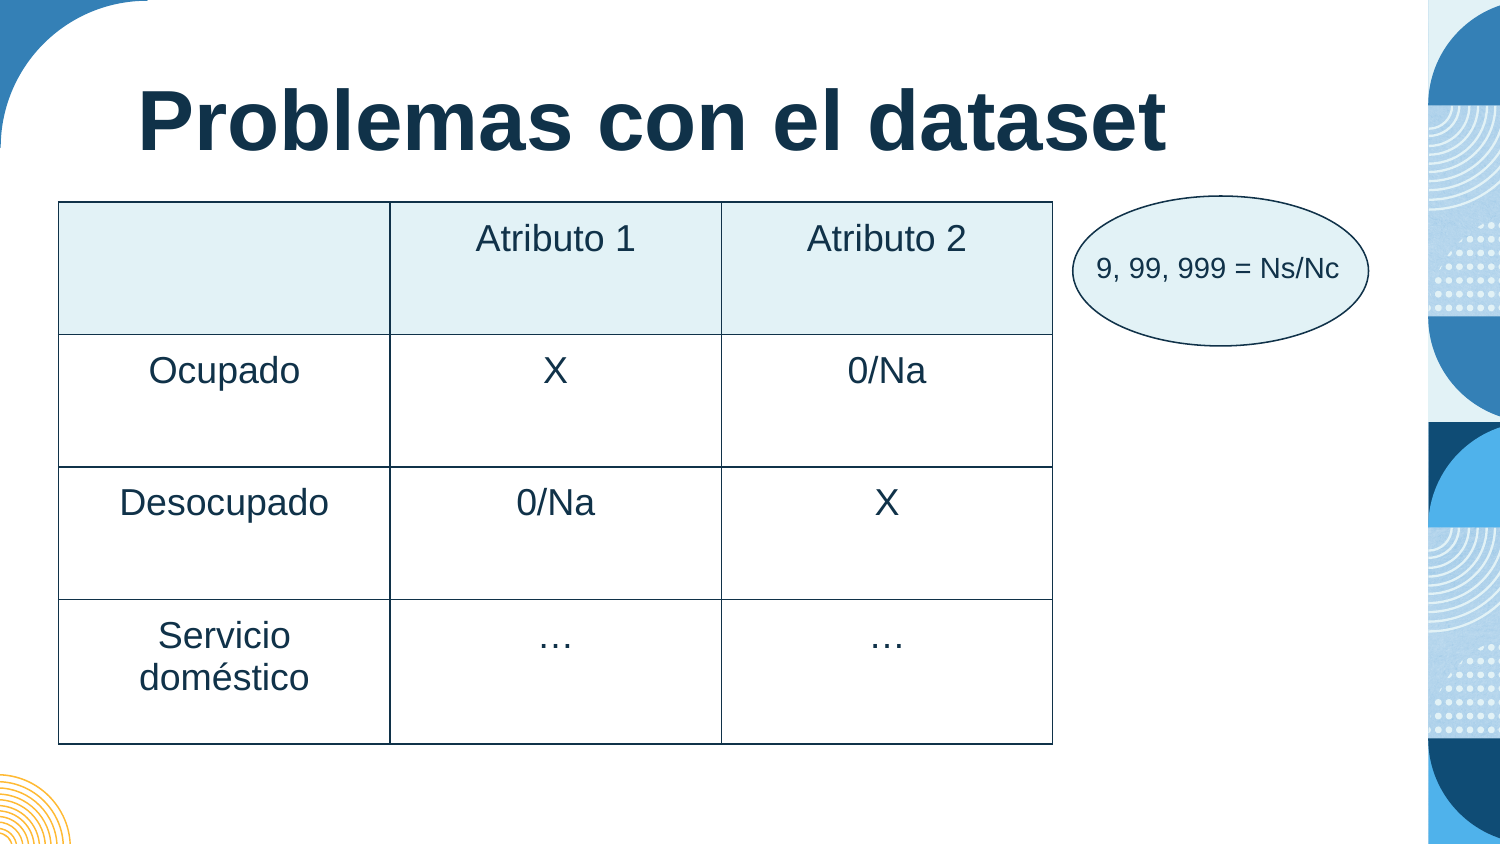

Problemas con el dataset

|  | Atributo 1 | Atributo 2 |
| --- | --- | --- |
| Ocupado | X | 0/Na |
| Desocupado | 0/Na | X |
| Servicio doméstico | … | … |
9, 99, 999 = Ns/Nc